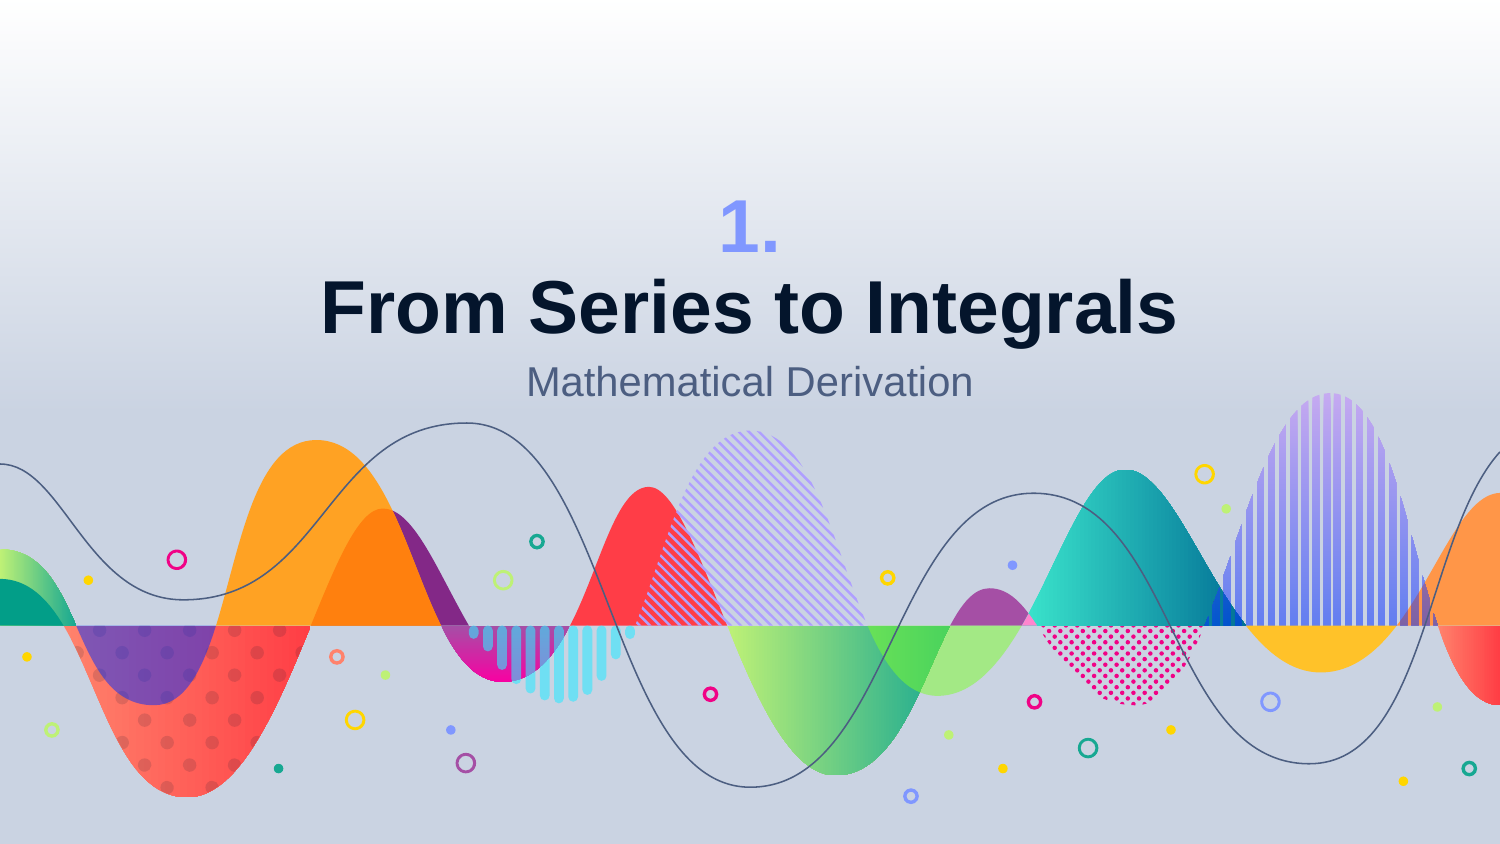

# 1.
From Series to Integrals
Mathematical Derivation